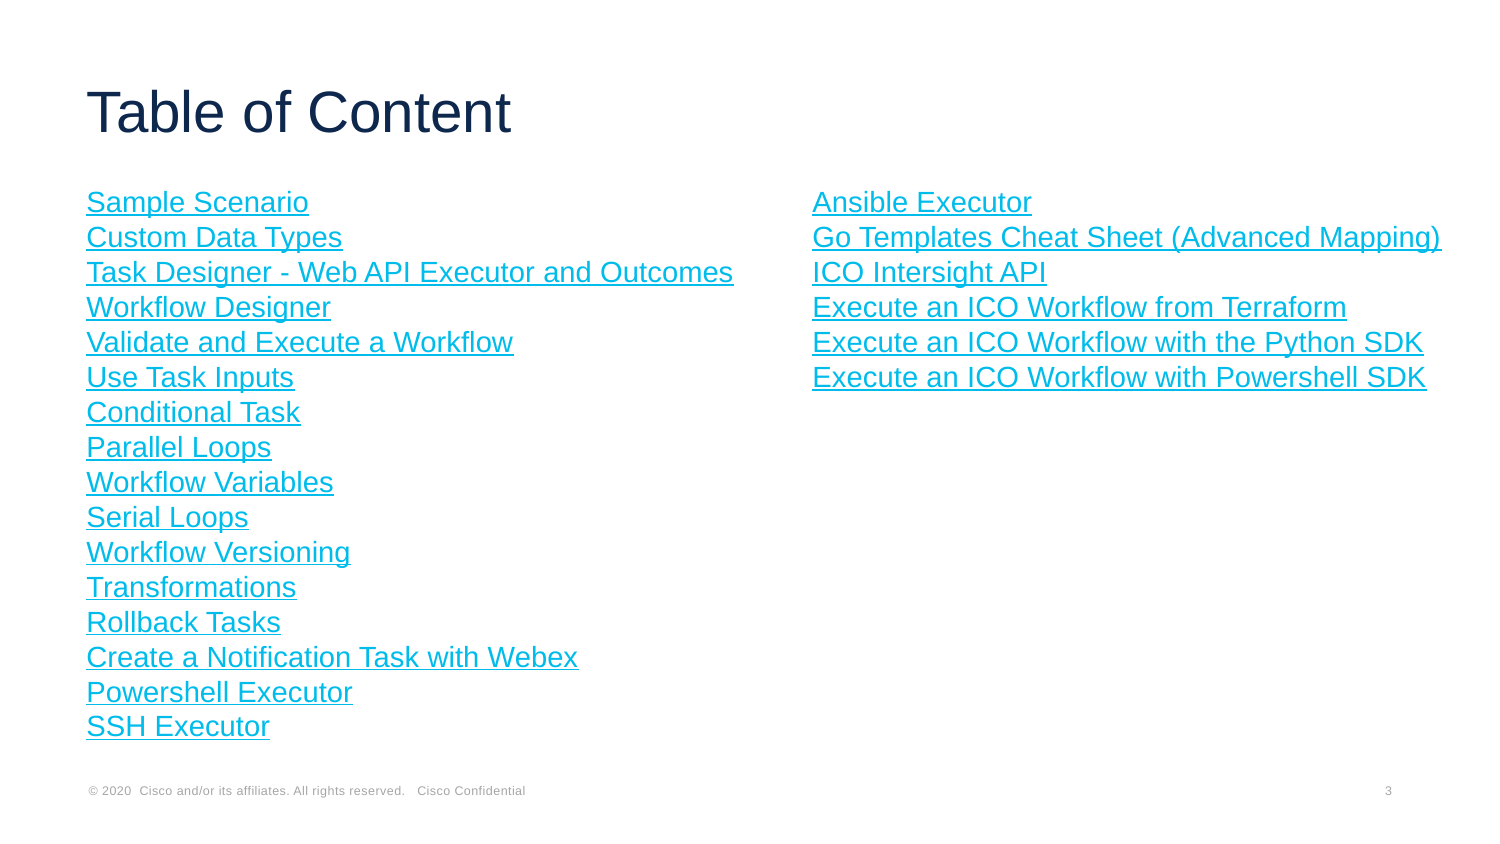

# Table of Content
Sample Scenario
Custom Data Types
Task Designer - Web API Executor and Outcomes
Workflow Designer
Validate and Execute a Workflow
Use Task Inputs
Conditional Task
Parallel Loops
Workflow Variables
Serial Loops
Workflow Versioning
Transformations
Rollback Tasks
Create a Notification Task with Webex
Powershell Executor
SSH Executor

Ansible Executor
Go Templates Cheat Sheet (Advanced Mapping)
ICO Intersight API
Execute an ICO Workflow from Terraform
Execute an ICO Workflow with the Python SDK
Execute an ICO Workflow with Powershell SDK